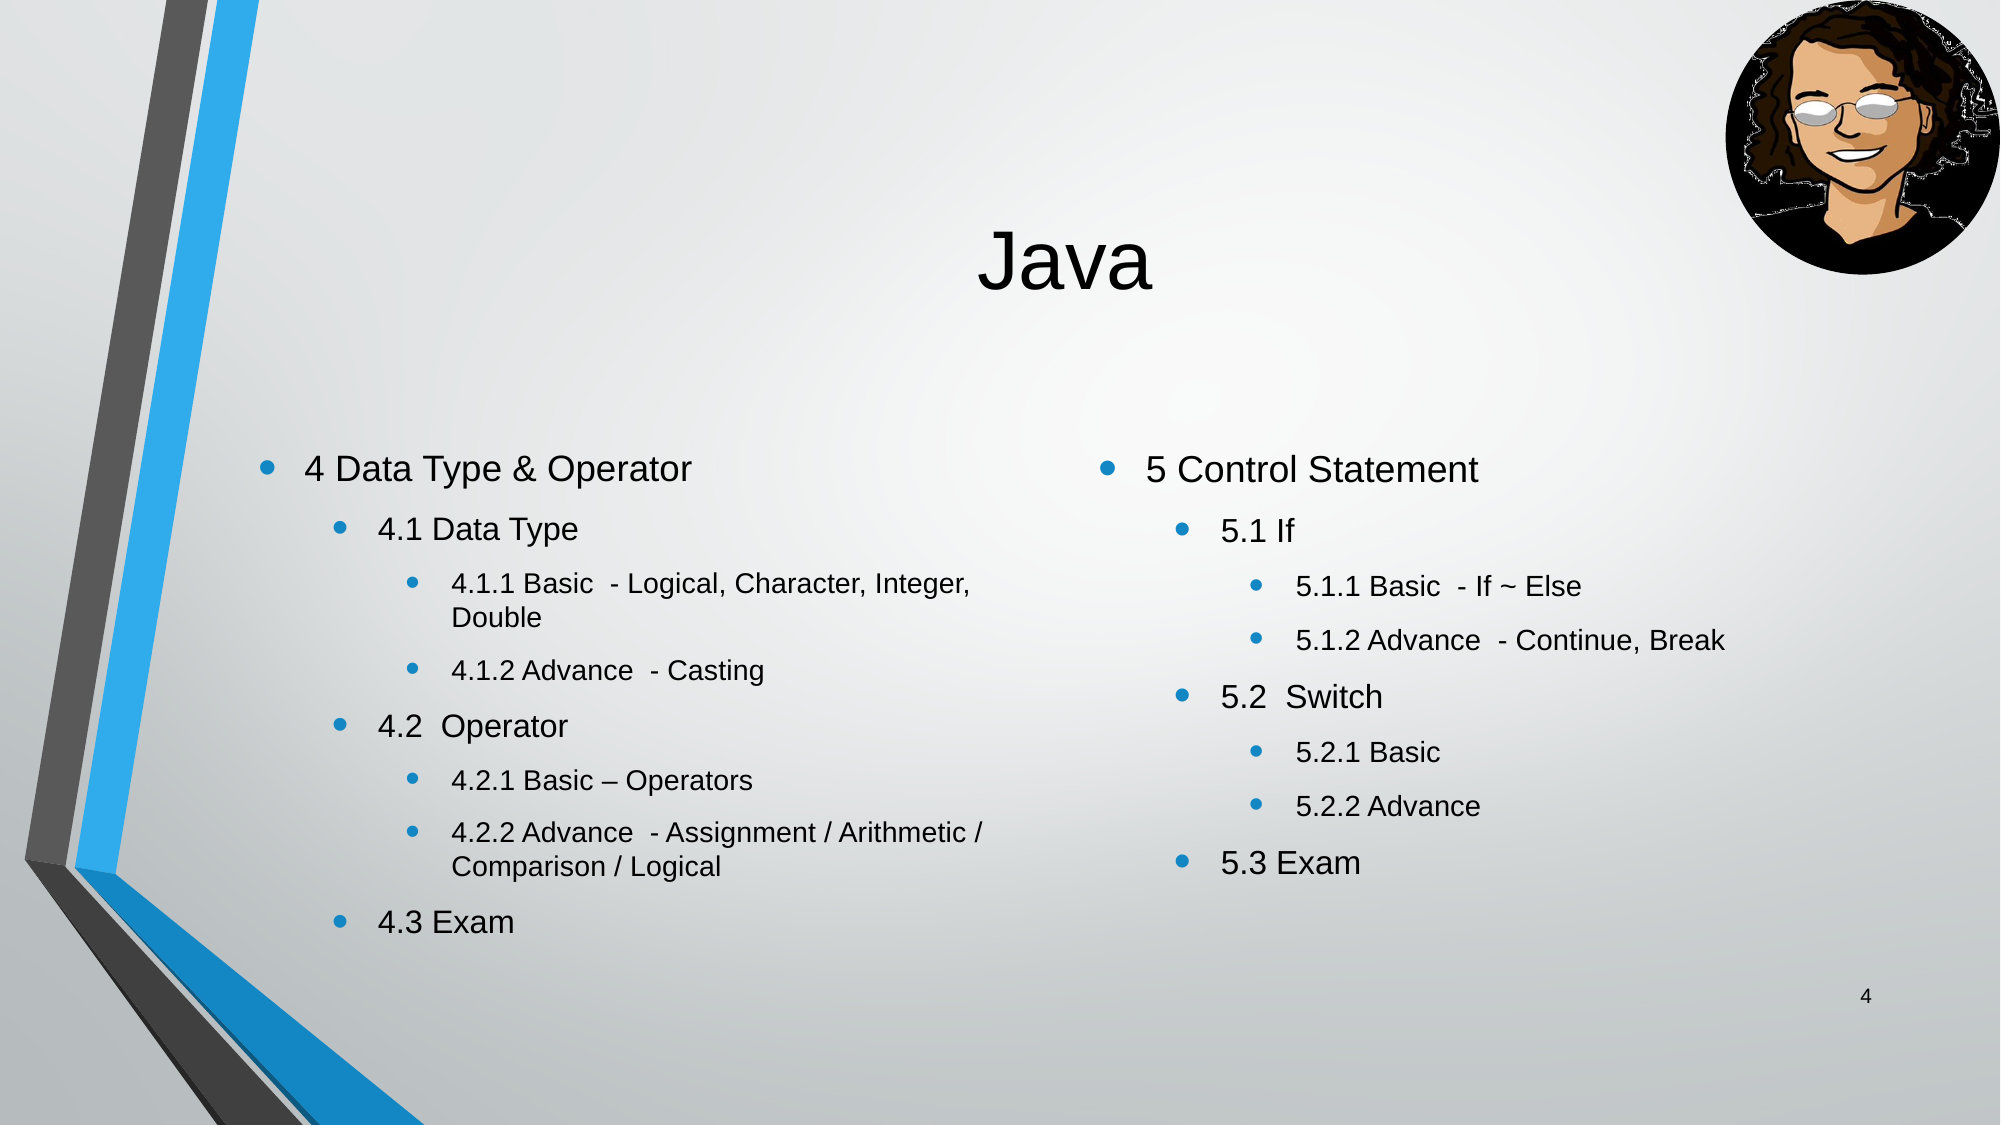

# Java
4 Data Type & Operator
4.1 Data Type
4.1.1 Basic  - Logical, Character, Integer, Double
4.1.2 Advance  - Casting
4.2  Operator
4.2.1 Basic – Operators
4.2.2 Advance  - Assignment / Arithmetic / Comparison / Logical
4.3 Exam
5 Control Statement
5.1 If
5.1.1 Basic  - If ~ Else
5.1.2 Advance  - Continue, Break
5.2  Switch
5.2.1 Basic
5.2.2 Advance
5.3 Exam
4